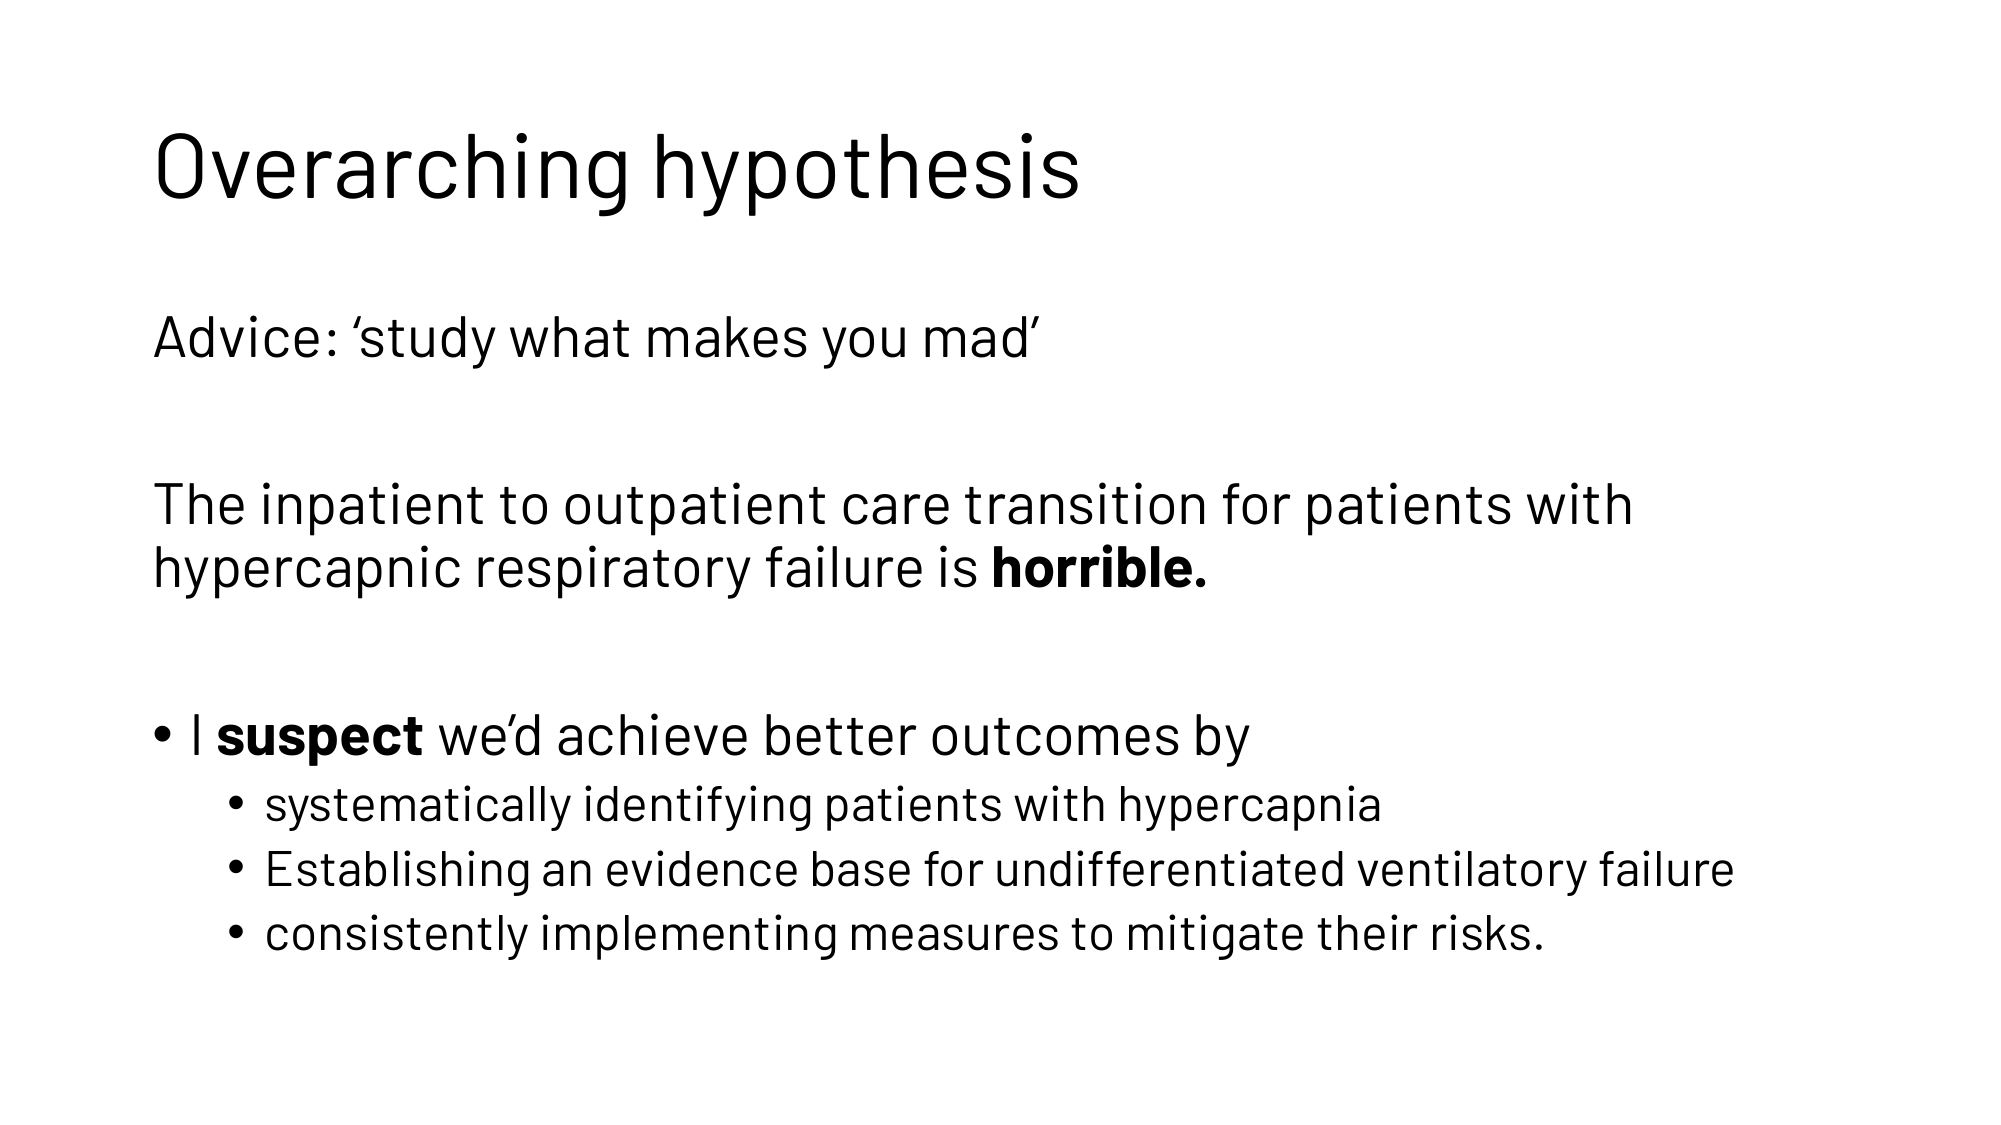

# Overarching hypothesis
Advice: ‘study what makes you mad’

The inpatient to outpatient care transition for patients with hypercapnic respiratory failure is horrible.

I suspect we’d achieve better outcomes by
systematically identifying patients with hypercapnia
Establishing an evidence base for undifferentiated ventilatory failure
consistently implementing measures to mitigate their risks.